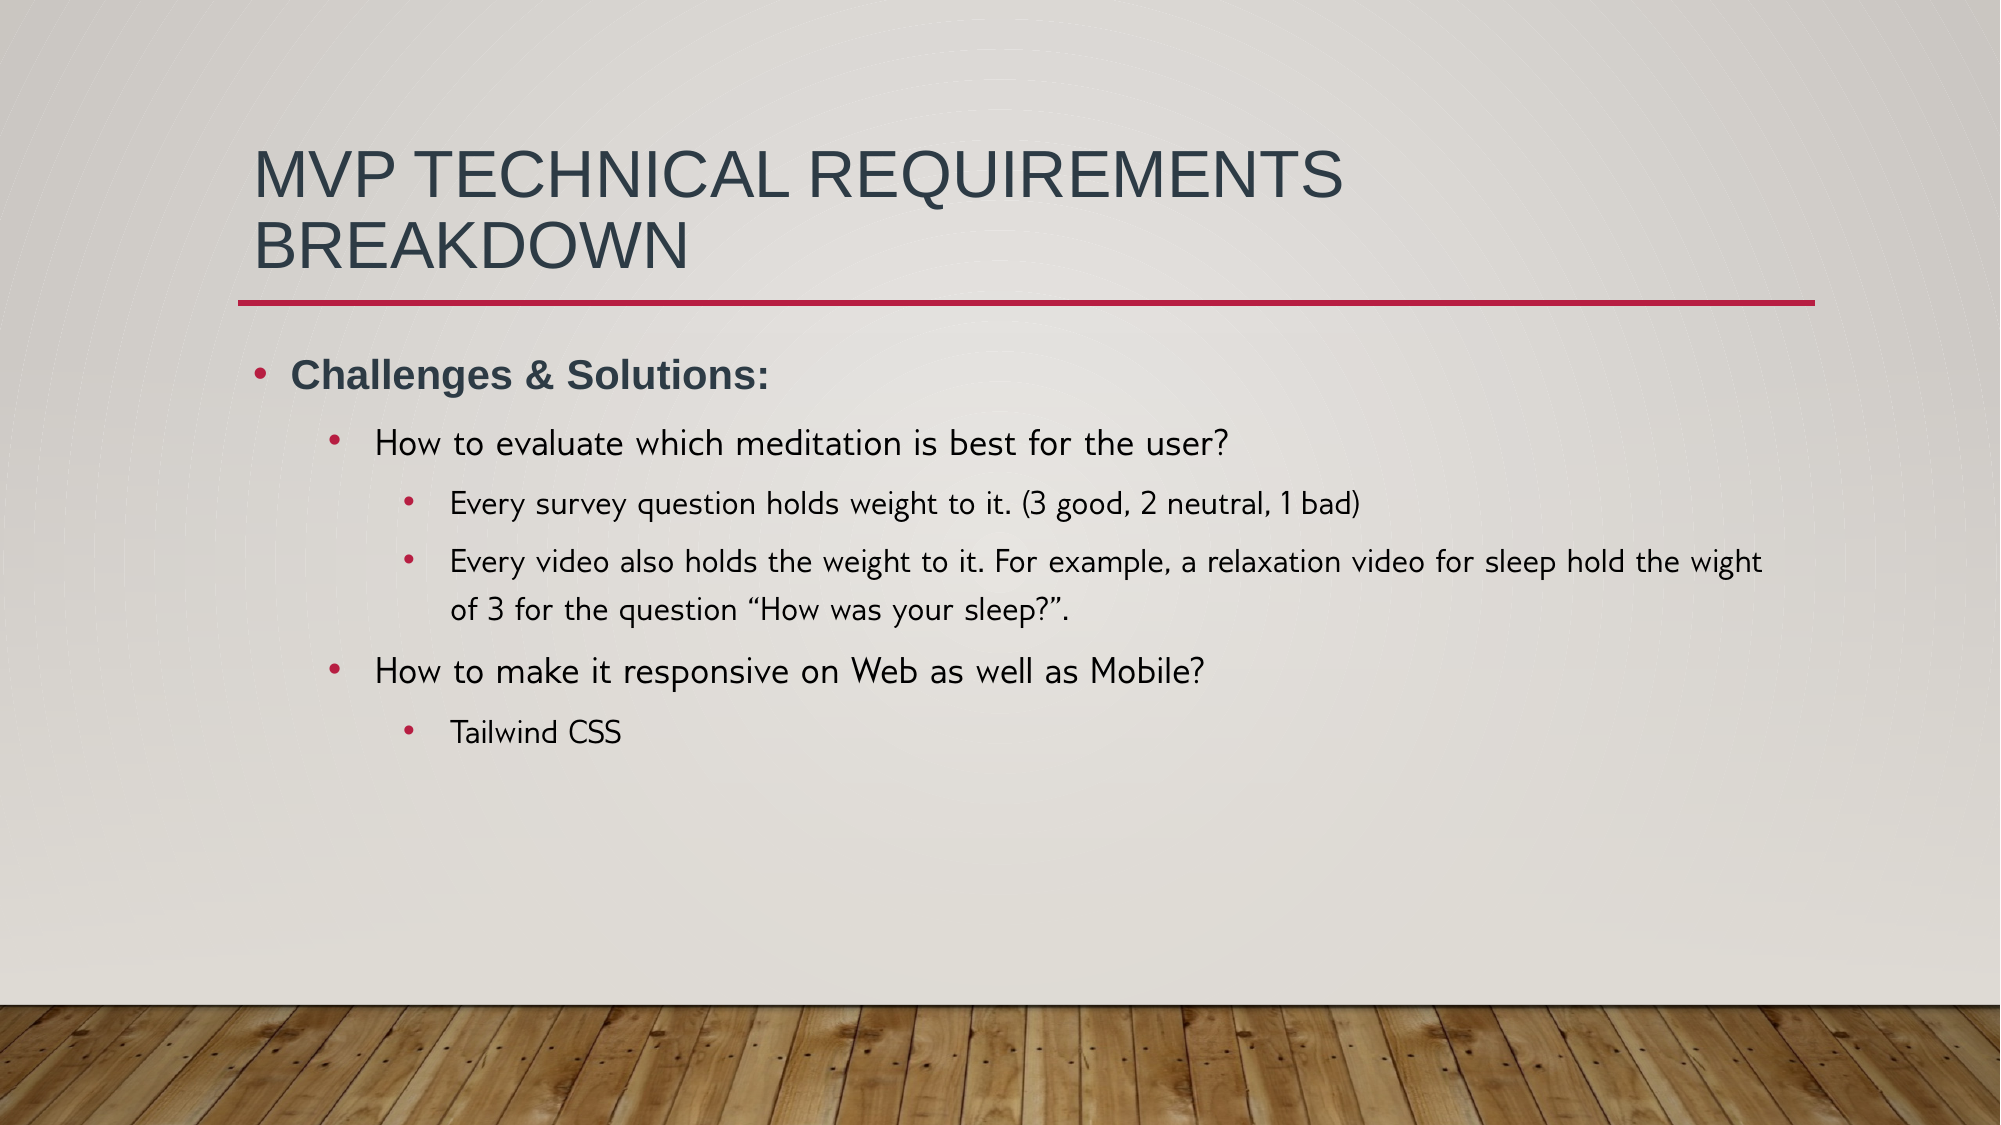

# MVP Technical Requirements Breakdown
Challenges & Solutions:
How to evaluate which meditation is best for the user?
Every survey question holds weight to it. (3 good, 2 neutral, 1 bad)
Every video also holds the weight to it. For example, a relaxation video for sleep hold the wight of 3 for the question “How was your sleep?”.
How to make it responsive on Web as well as Mobile?
Tailwind CSS